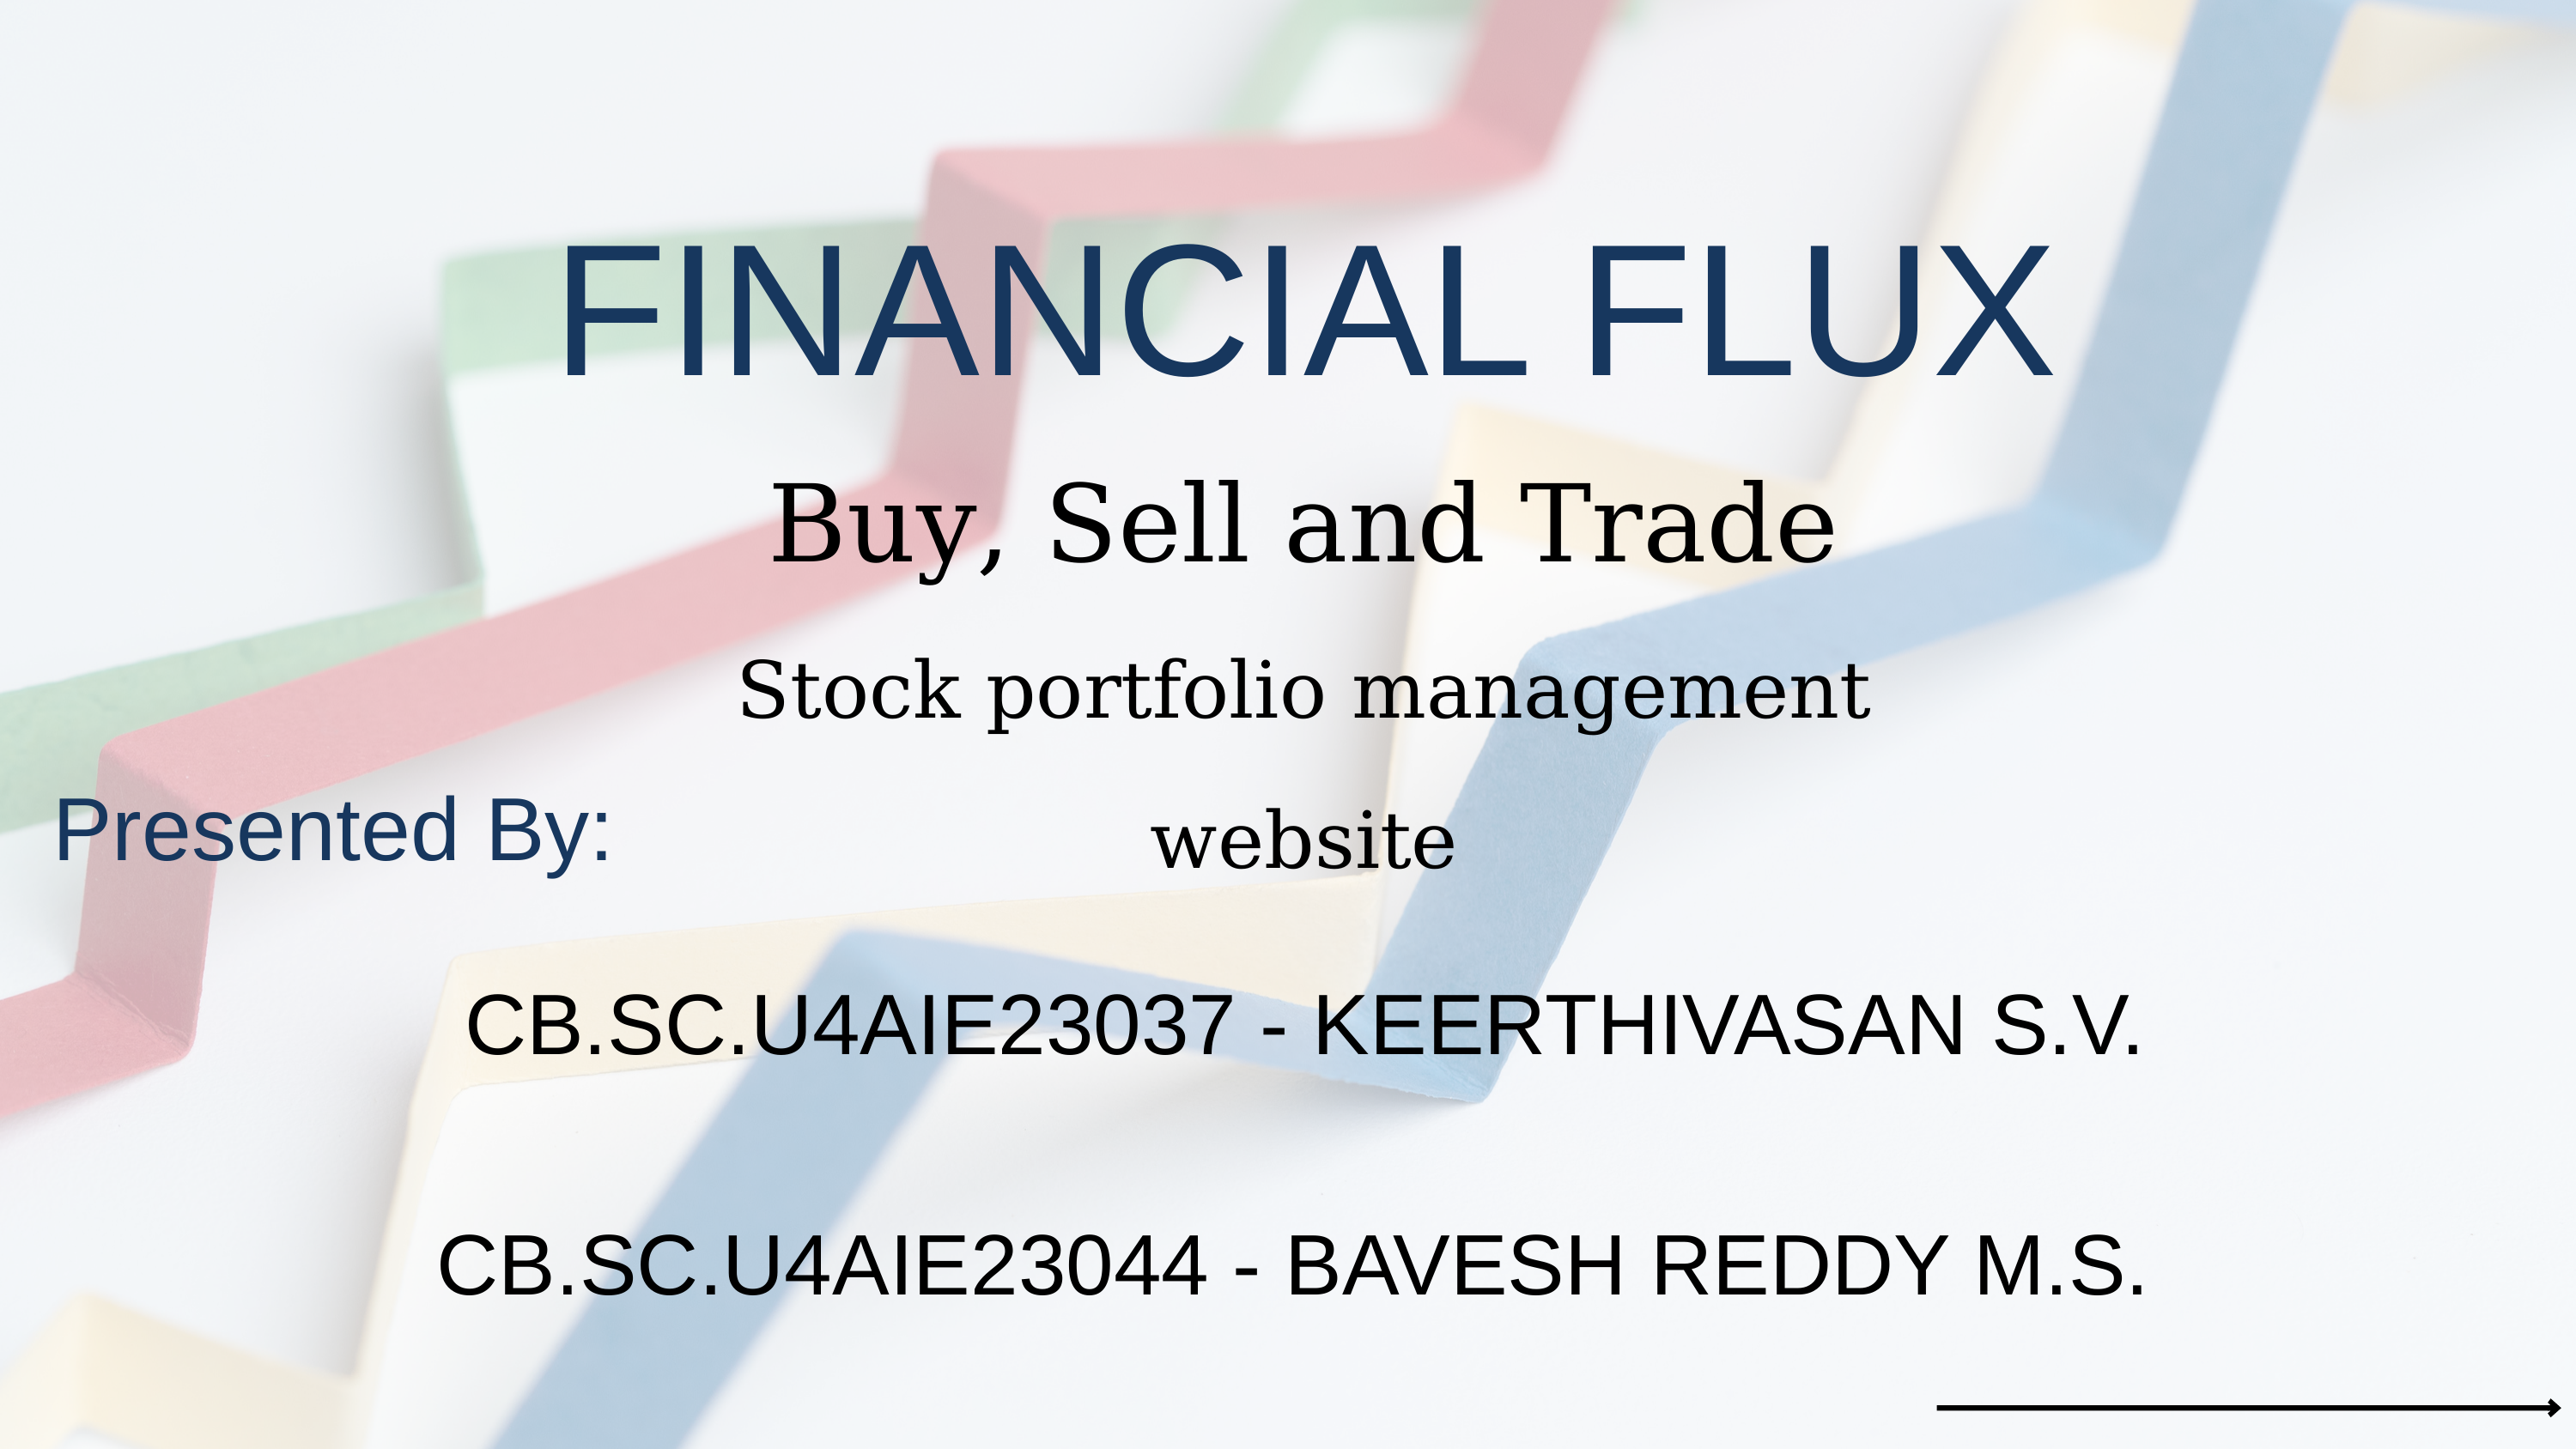

FINANCIAL FLUX
Buy, Sell and Trade
Stock portfolio management website
Presented By:

CB.SC.U4AIE23037 - KEERTHIVASAN S.V.

CB.SC.U4AIE23044 - BAVESH REDDY M.S.